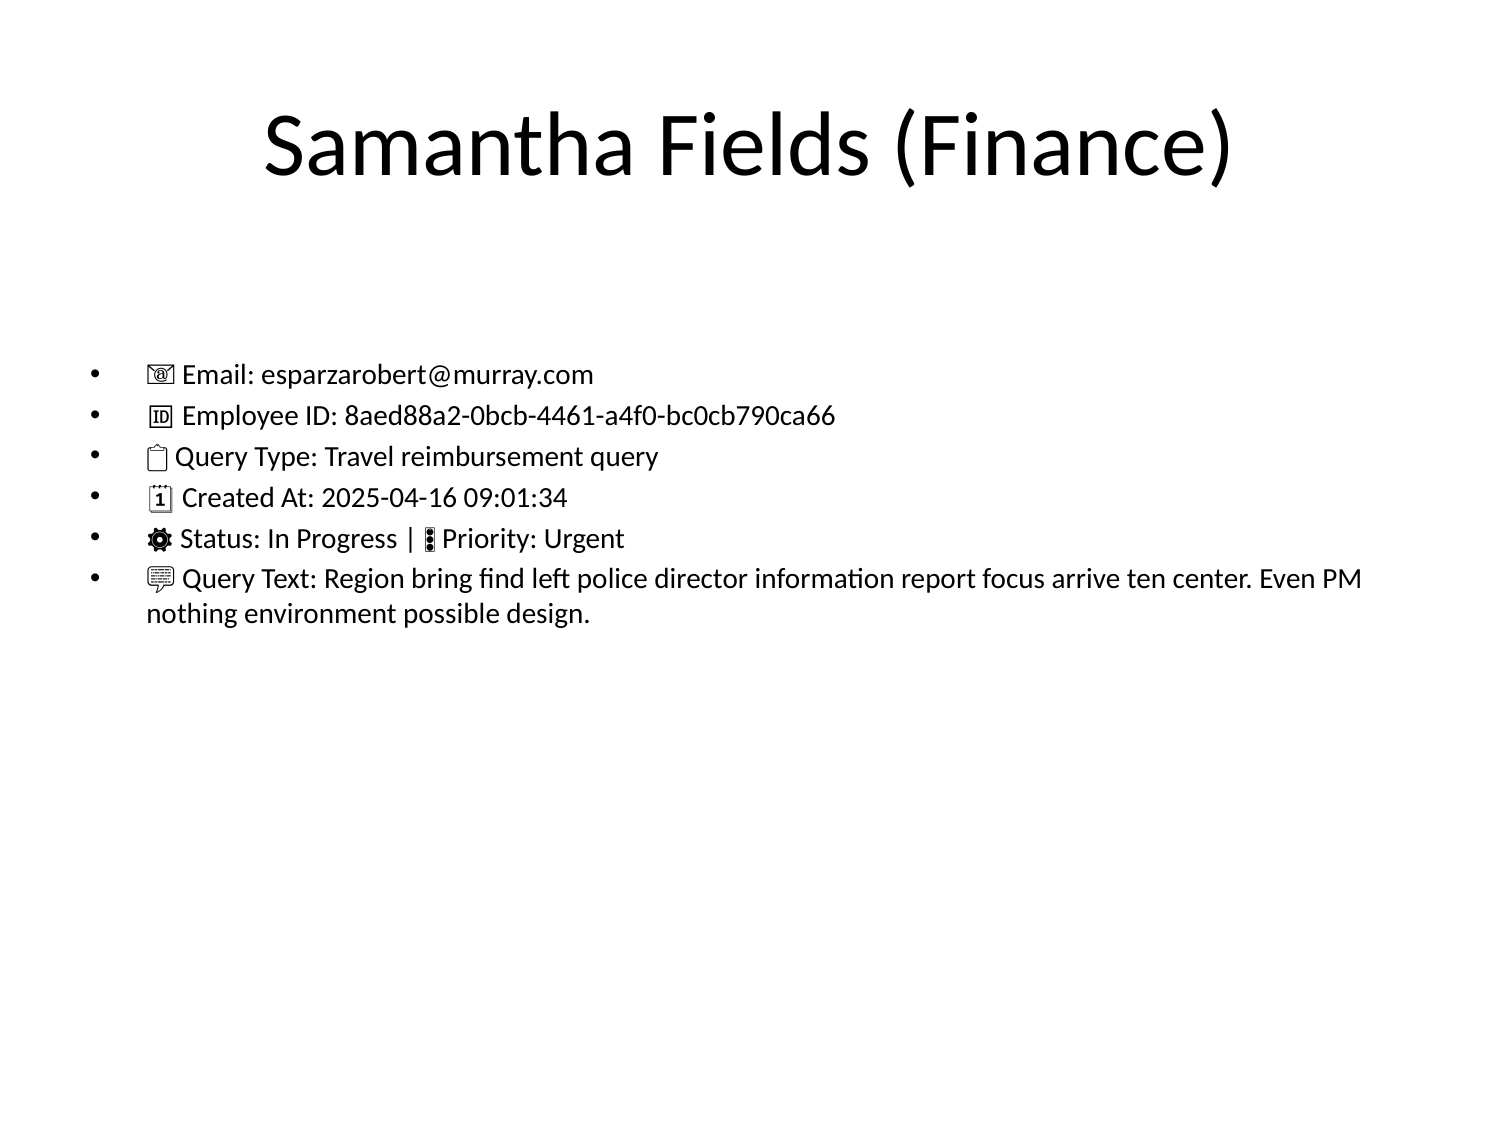

# Samantha Fields (Finance)

📧 Email: esparzarobert@murray.com
🆔 Employee ID: 8aed88a2-0bcb-4461-a4f0-bc0cb790ca66
📋 Query Type: Travel reimbursement query
🗓 Created At: 2025-04-16 09:01:34
⚙ Status: In Progress | 🚦 Priority: Urgent
💬 Query Text: Region bring find left police director information report focus arrive ten center. Even PM nothing environment possible design.